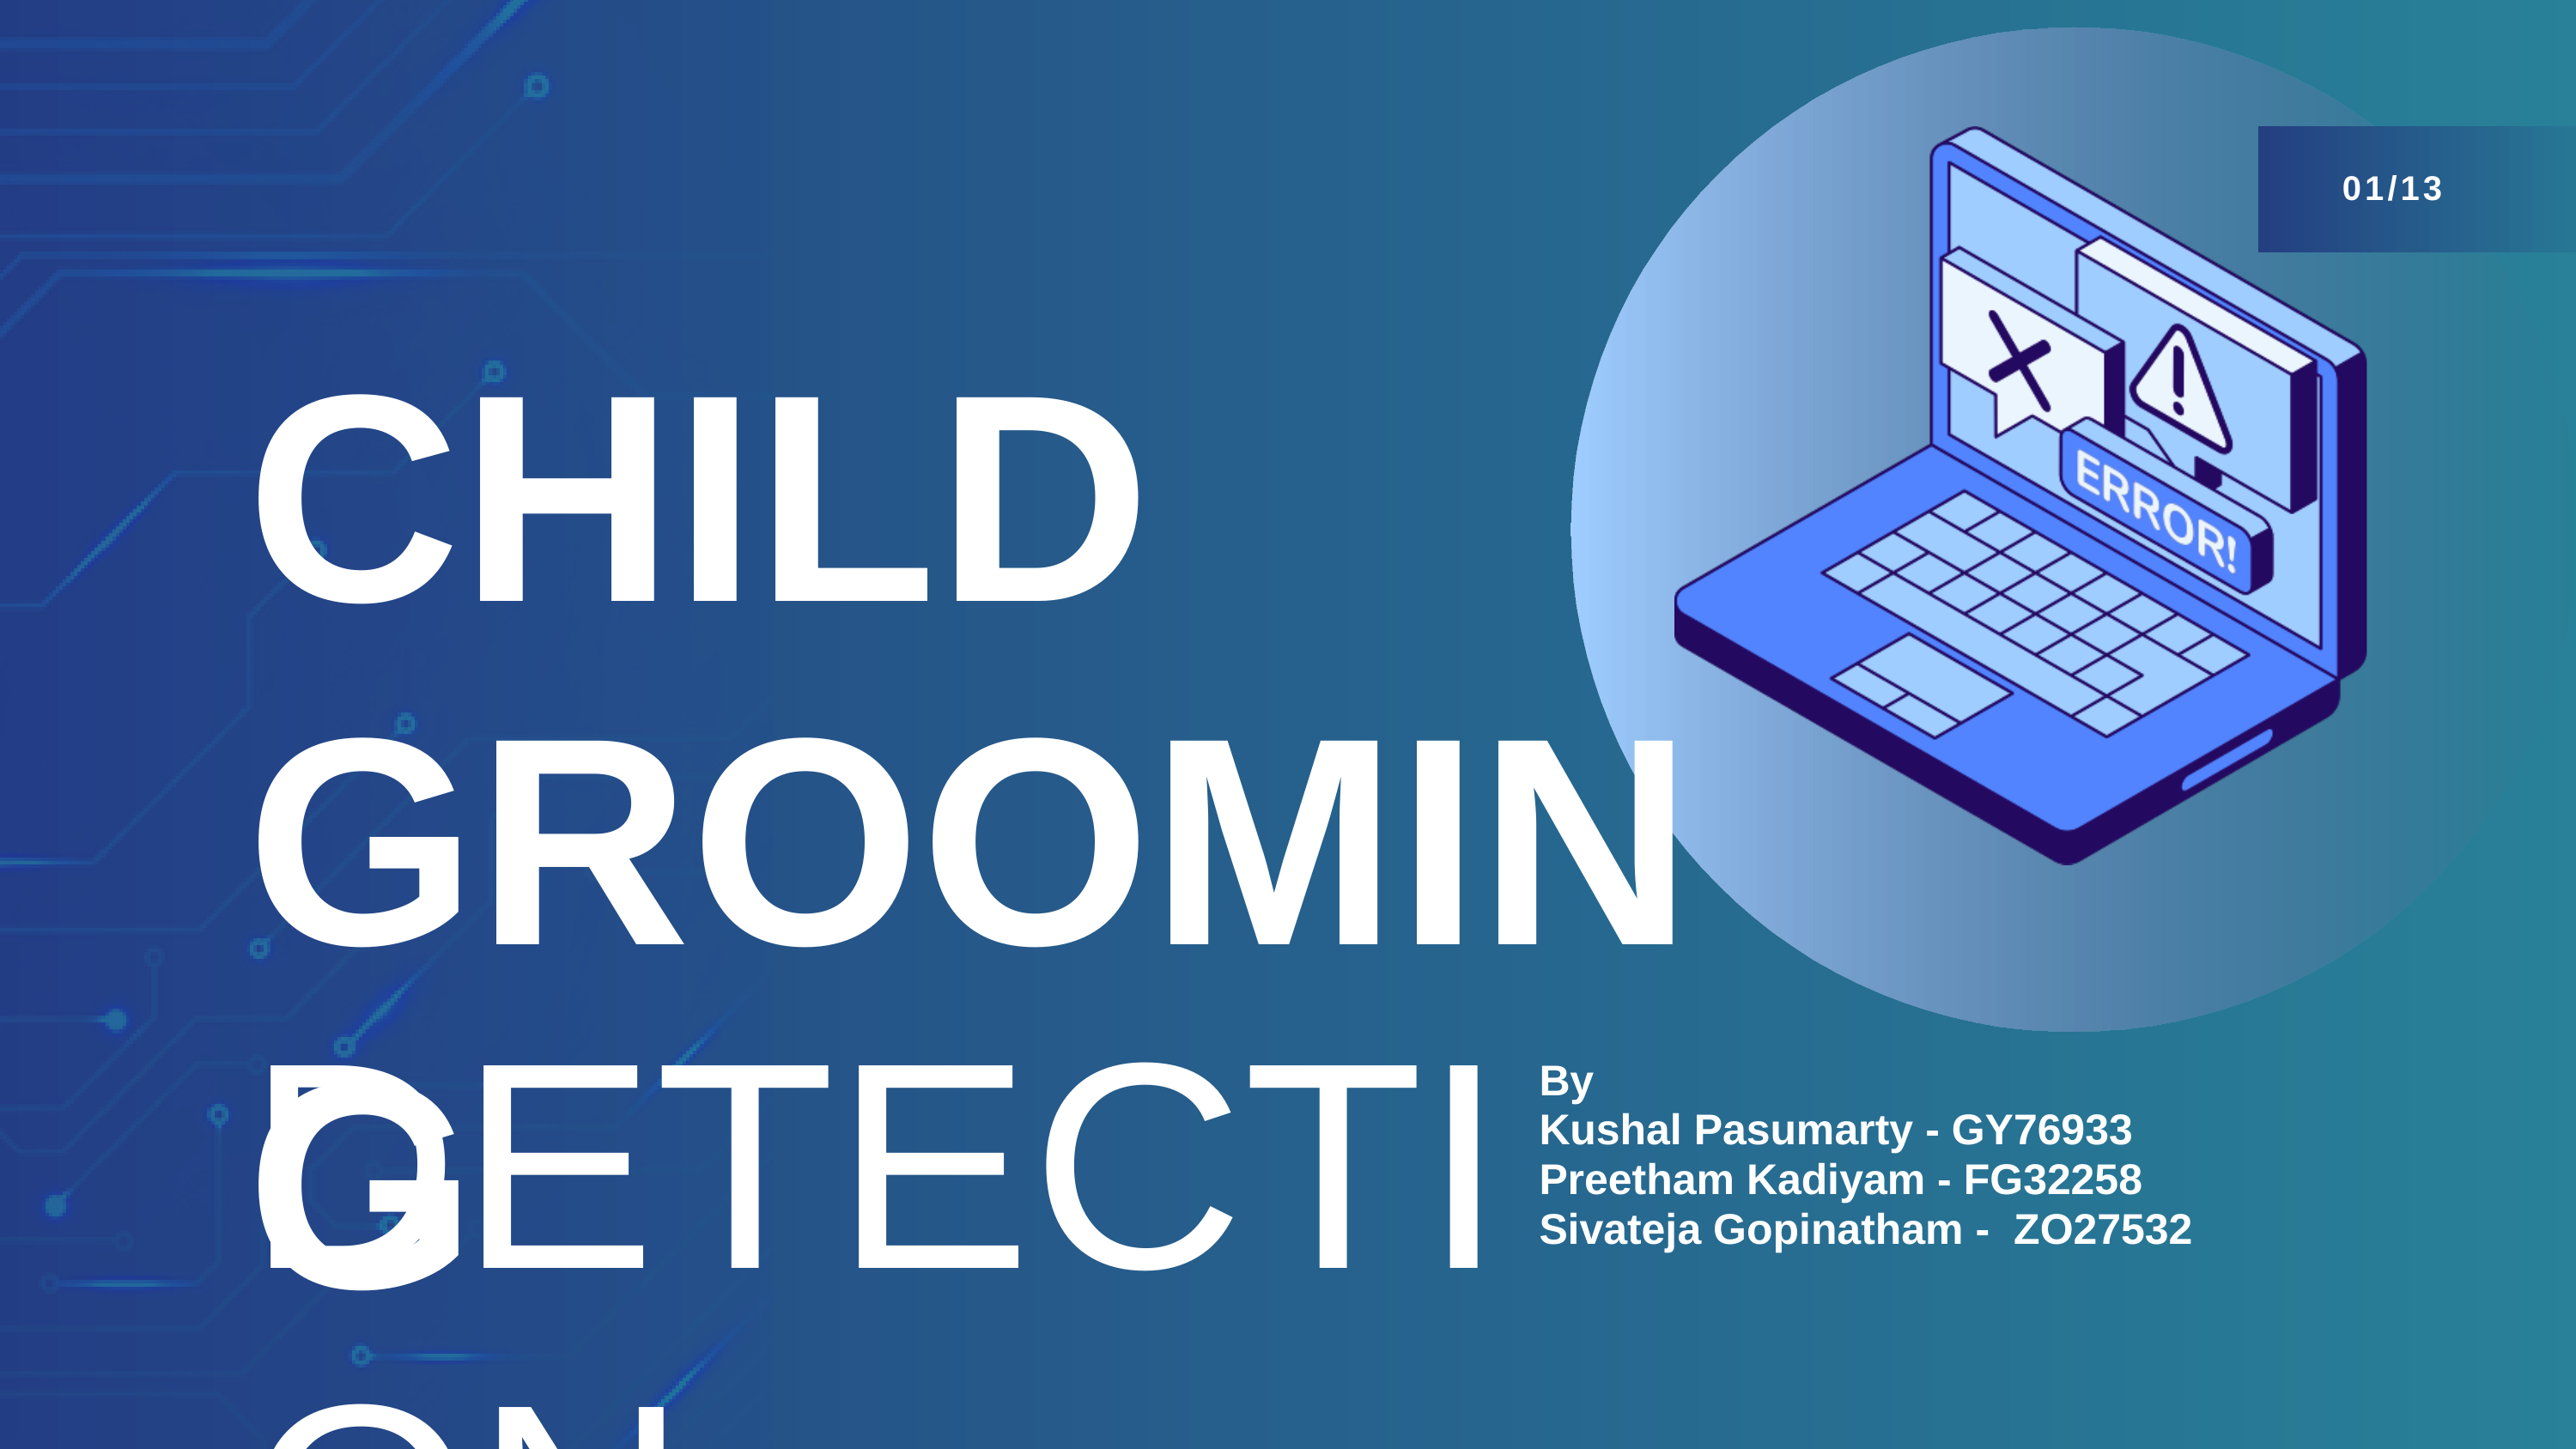

01/13
CHILD GROOMING
DETECTION
By
Kushal Pasumarty - GY76933
Preetham Kadiyam - FG32258
Sivateja Gopinatham -  ZO27532